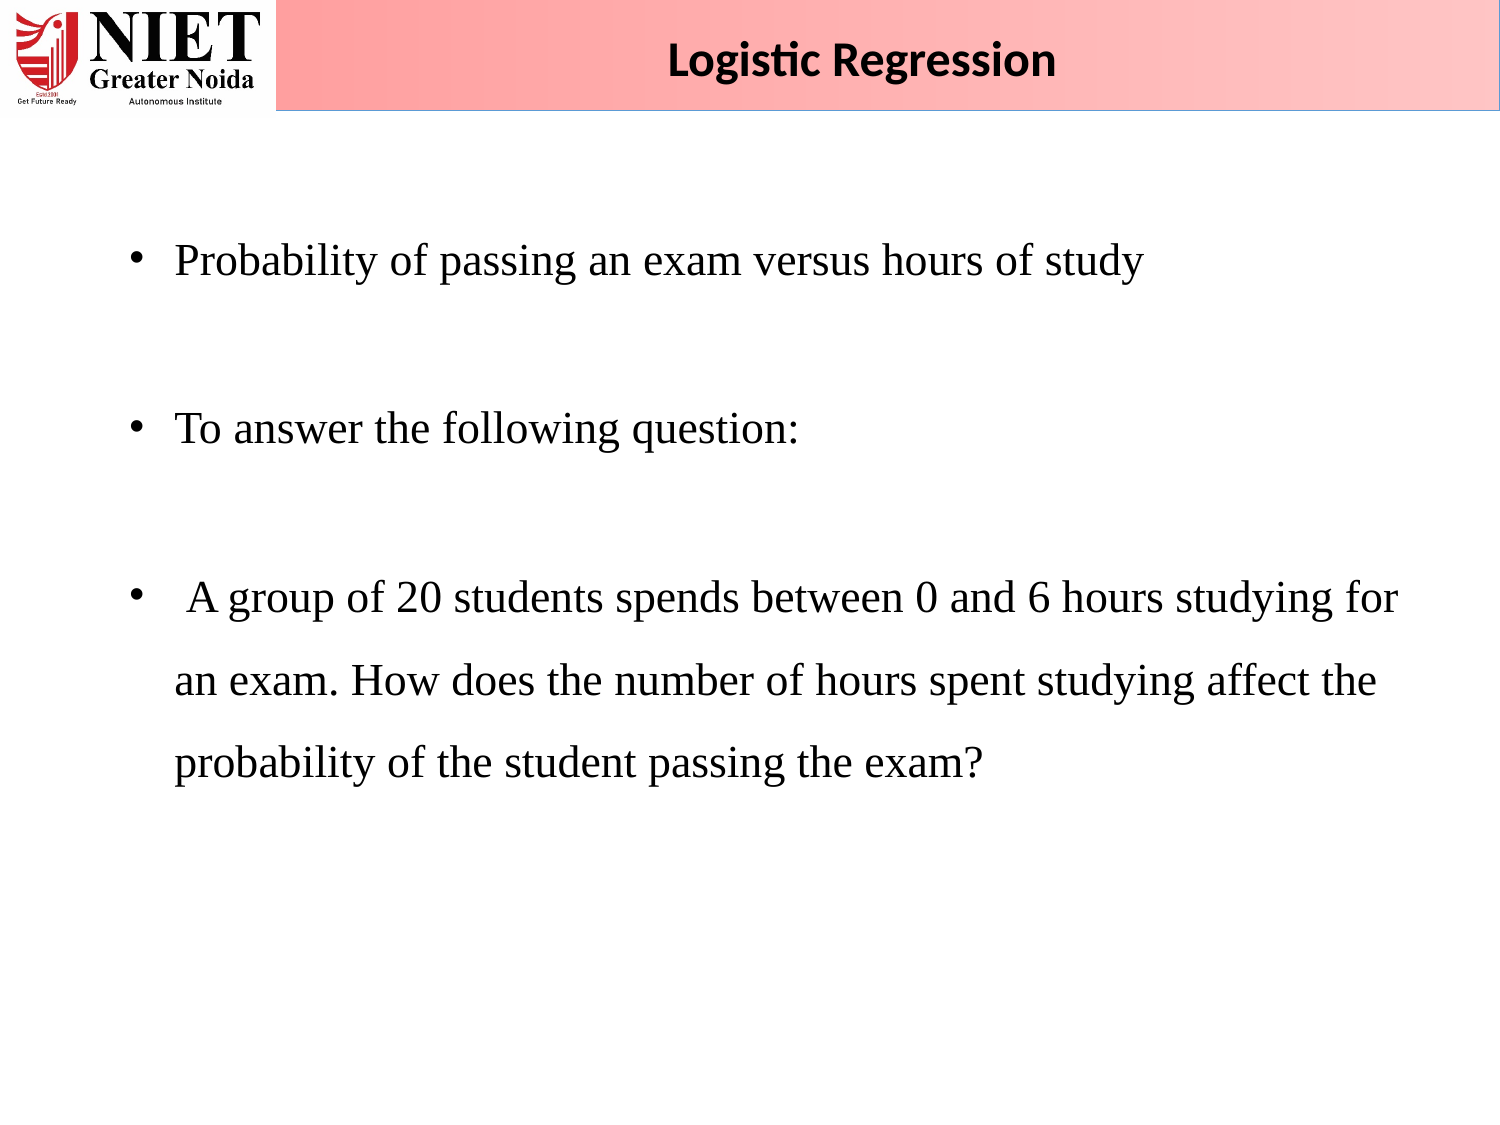

Logistic Regression
Probability of passing an exam versus hours of study

To answer the following question:

 A group of 20 students spends between 0 and 6 hours studying for an exam. How does the number of hours spent studying affect the probability of the student passing the exam?